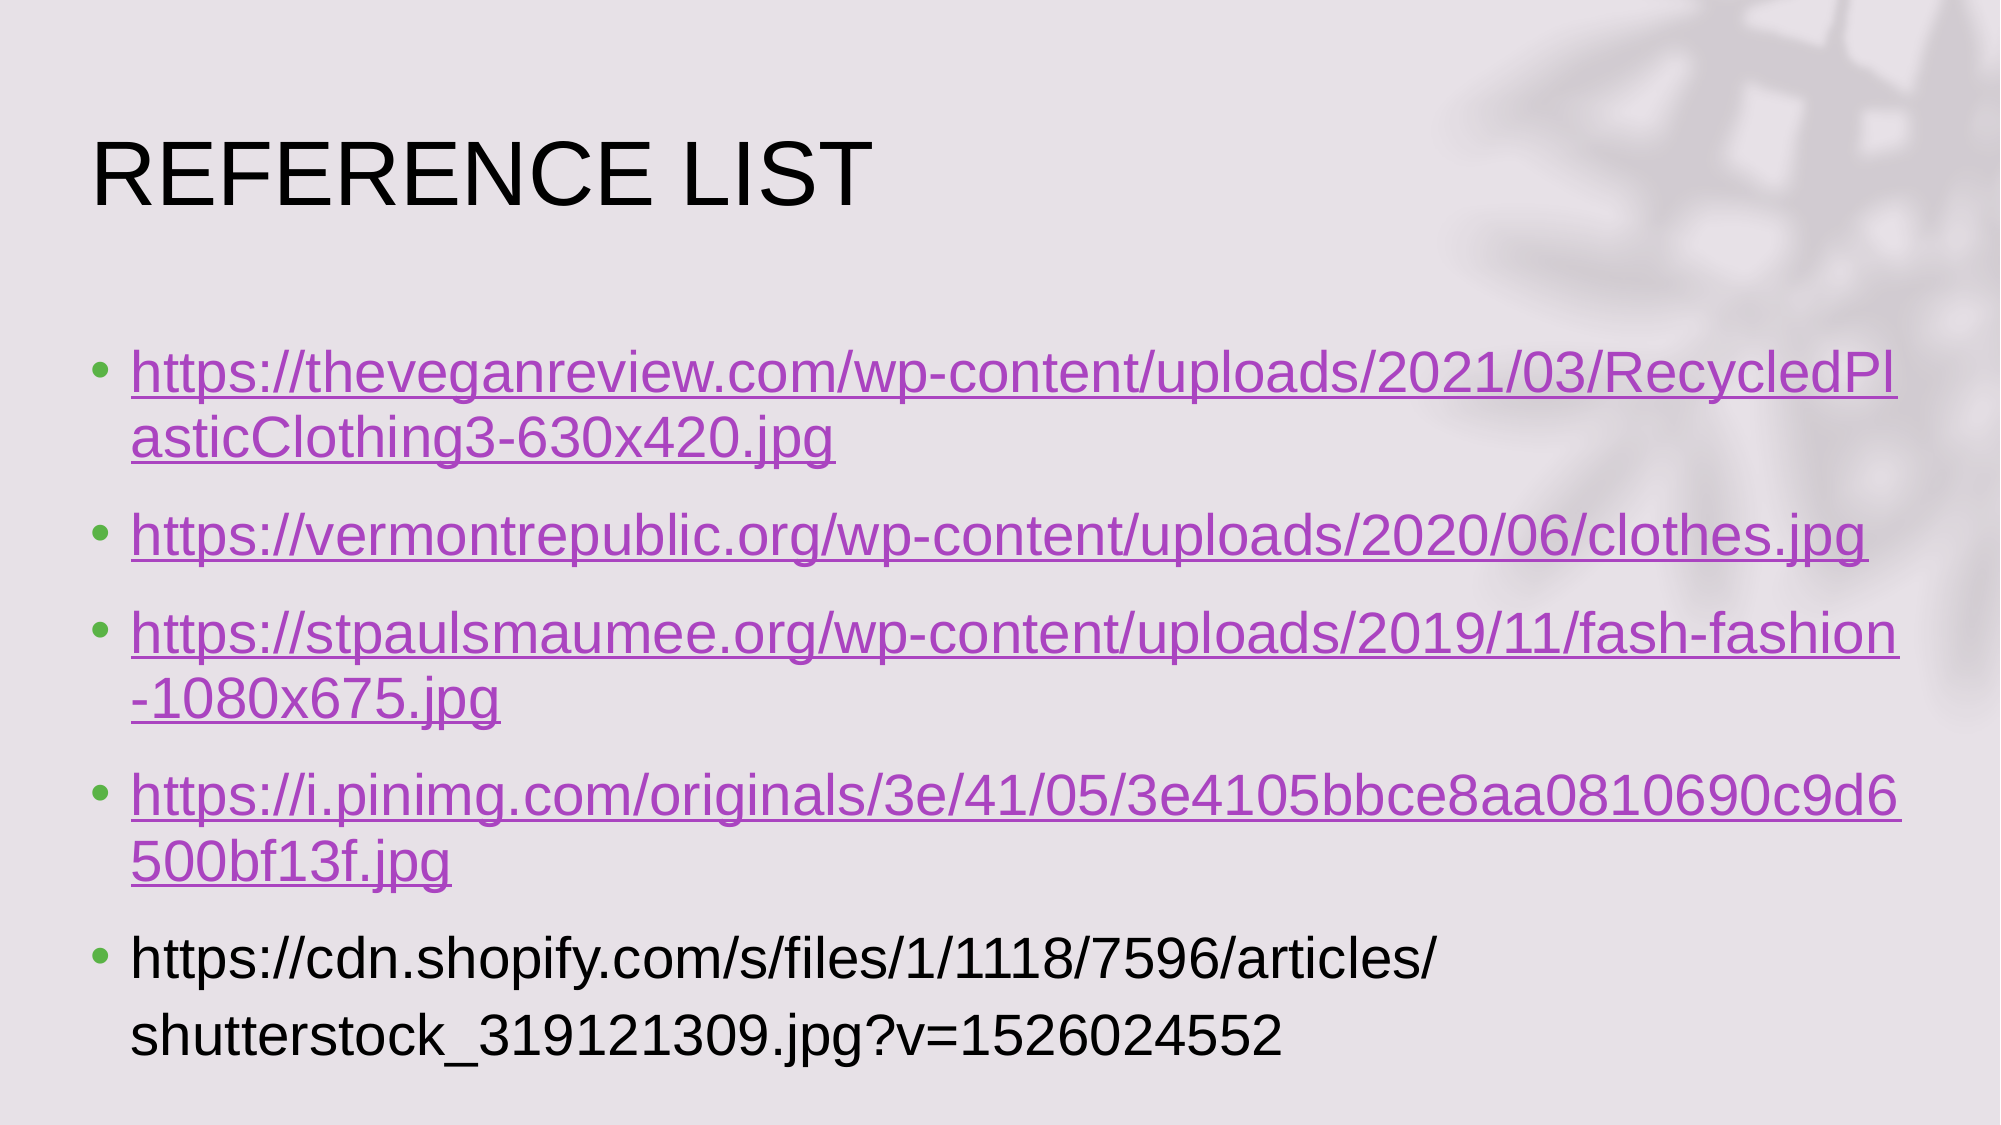

# REFERENCE LIST
https://theveganreview.com/wp-content/uploads/2021/03/RecycledPlasticClothing3-630x420.jpg
https://vermontrepublic.org/wp-content/uploads/2020/06/clothes.jpg
https://stpaulsmaumee.org/wp-content/uploads/2019/11/fash-fashion-1080x675.jpg
https://i.pinimg.com/originals/3e/41/05/3e4105bbce8aa0810690c9d6500bf13f.jpg
https://cdn.shopify.com/s/files/1/1118/7596/articles/shutterstock_319121309.jpg?v=1526024552